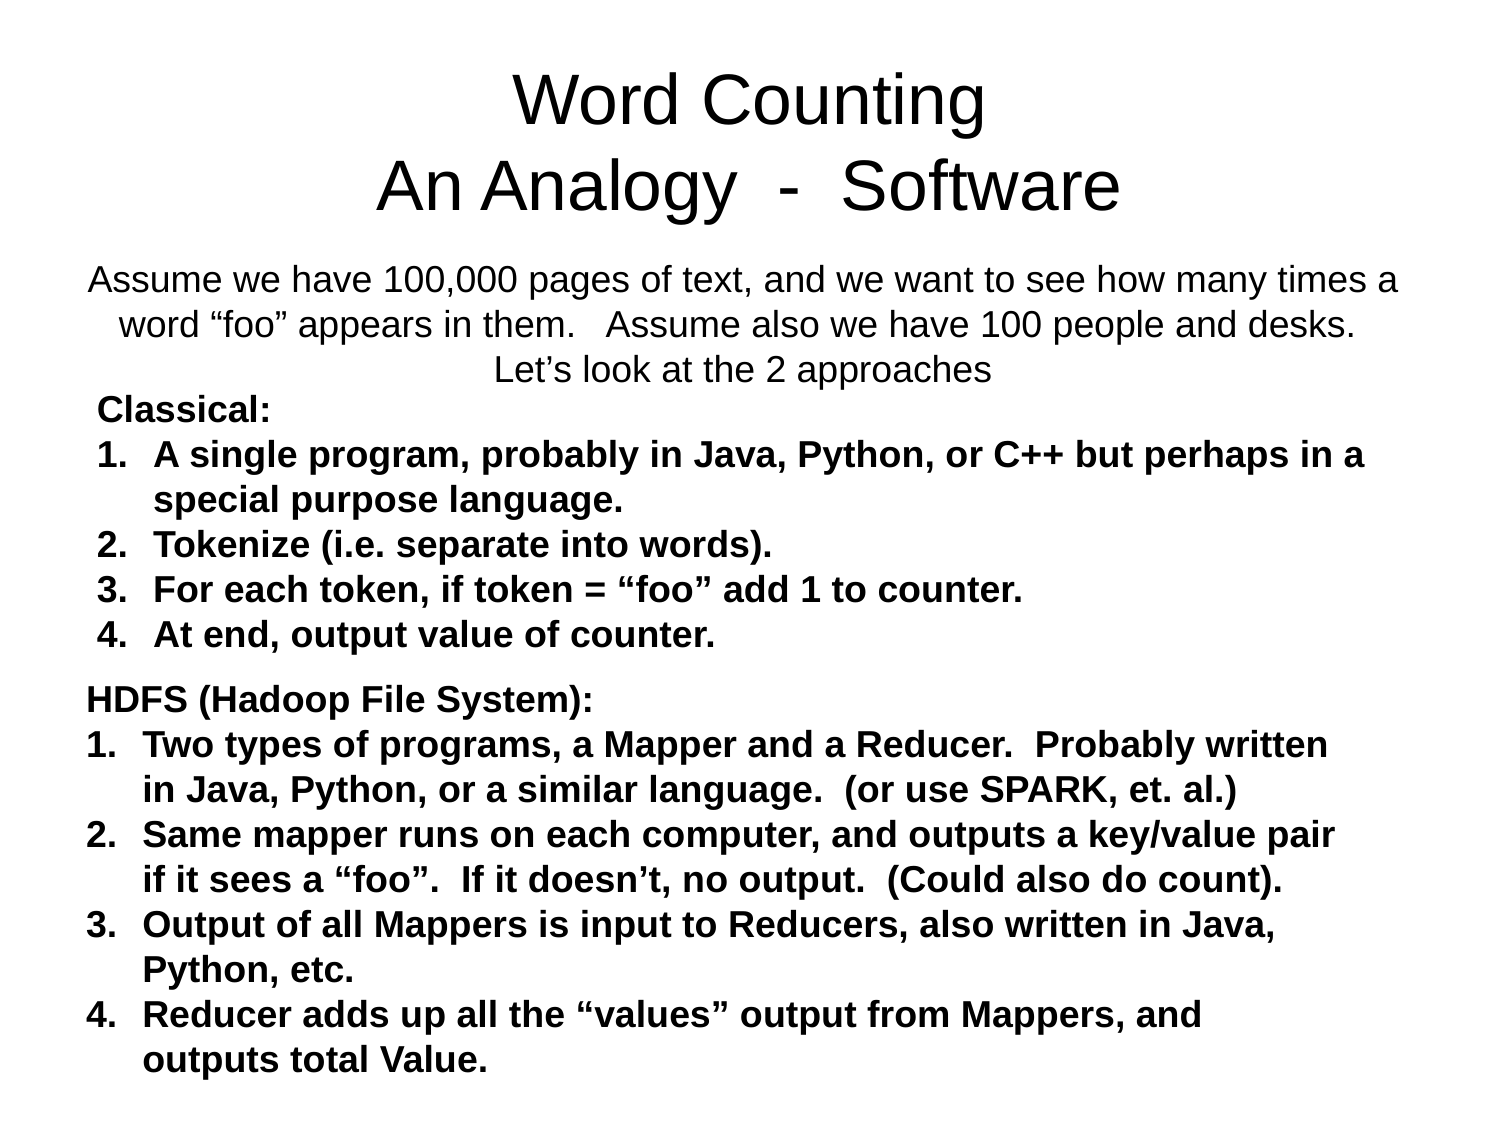

# Word Counting An Analogy  -  Software
Assume we have 100,000 pages of text, and we want to see how many times a word “foo” appears in them.   Assume also we have 100 people and desks.
Let’s look at the 2 approaches
Classical:
A single program, probably in Java, Python, or C++ but perhaps in a special purpose language.
Tokenize (i.e. separate into words).
For each token, if token = “foo” add 1 to counter.
At end, output value of counter.
HDFS (Hadoop File System):
Two types of programs, a Mapper and a Reducer.  Probably written in Java, Python, or a similar language.  (or use SPARK, et. al.)
Same mapper runs on each computer, and outputs a key/value pair if it sees a “foo”.  If it doesn’t, no output.  (Could also do count).
Output of all Mappers is input to Reducers, also written in Java, Python, etc.
Reducer adds up all the “values” output from Mappers, and outputs total Value.